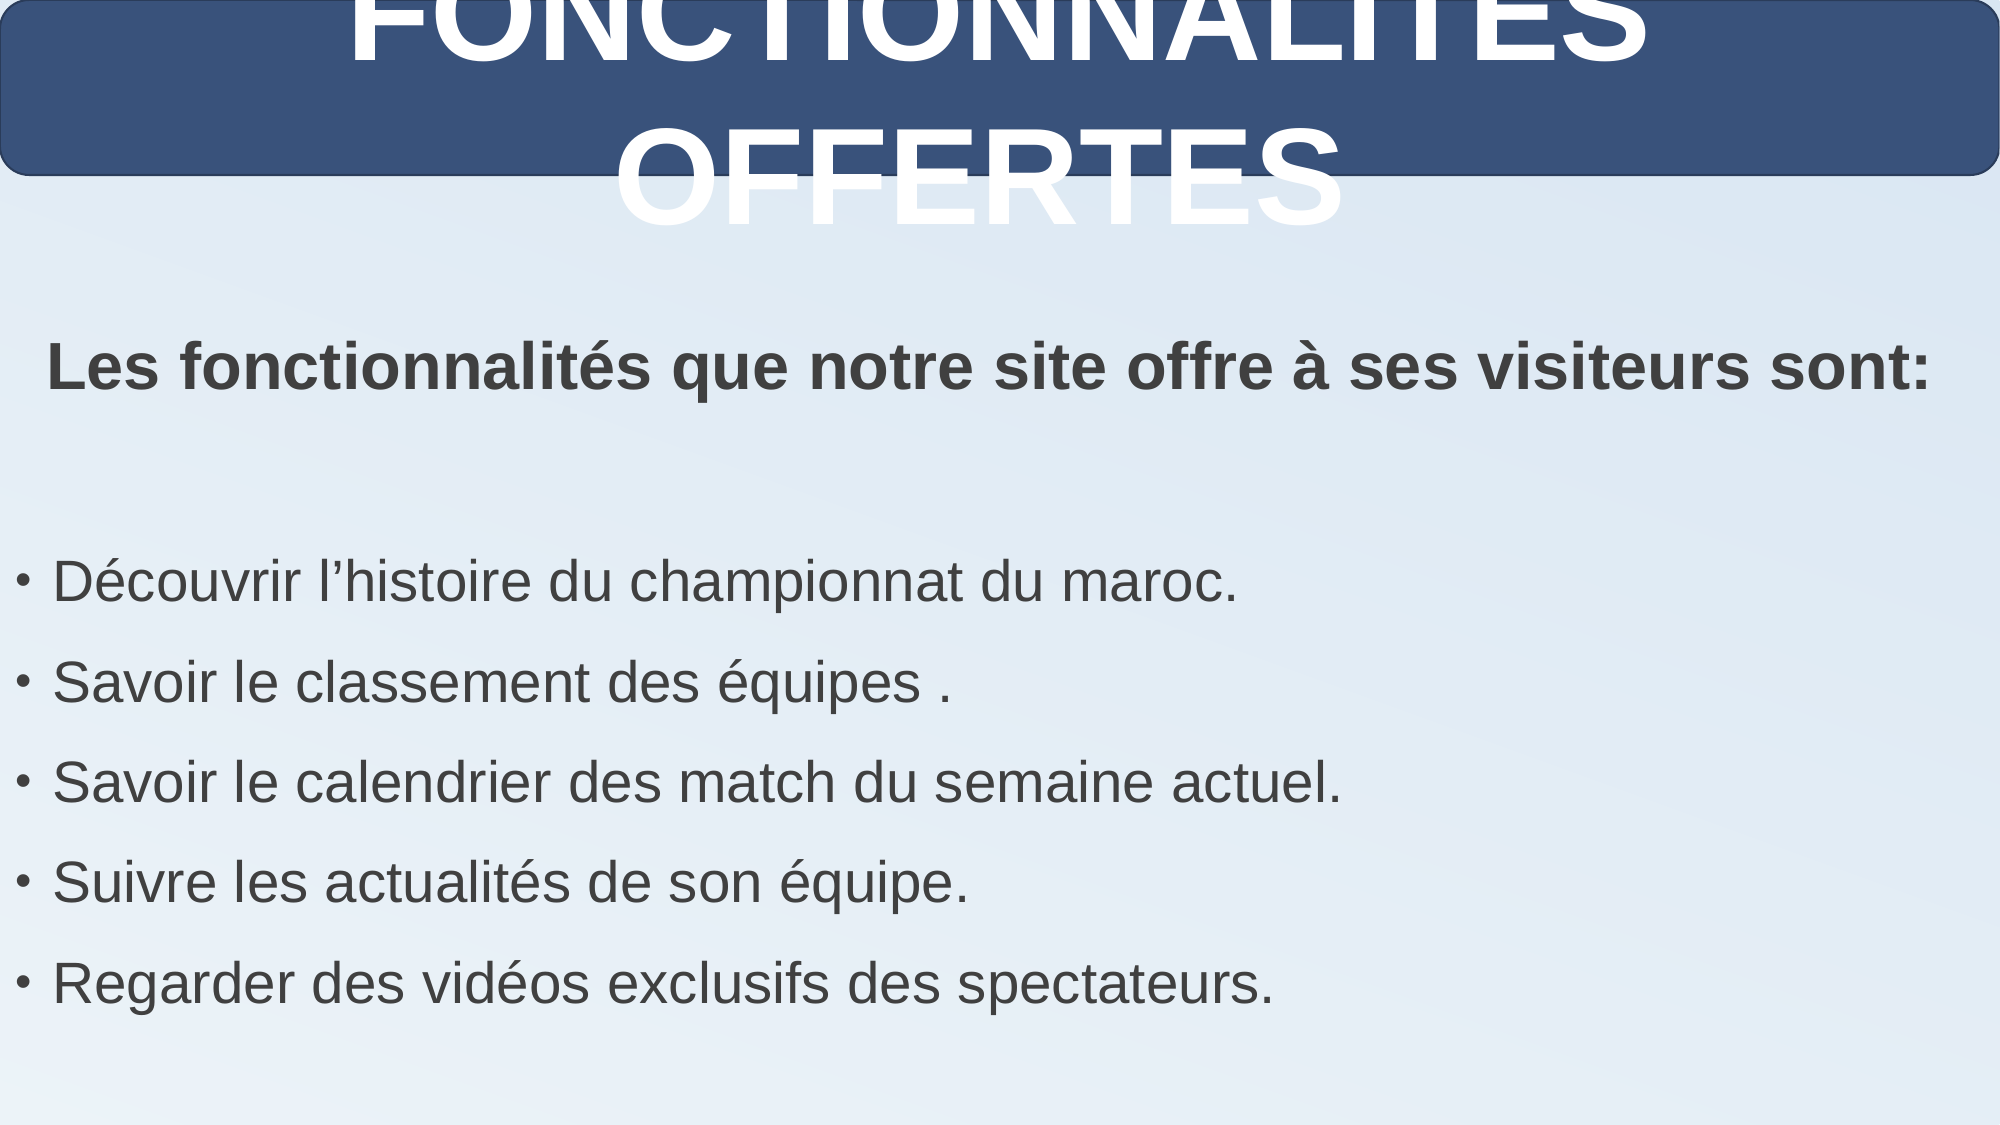

FONCTIONNALITES OFFERTES
Les fonctionnalités que notre site offre à ses visiteurs sont:

Découvrir l’histoire du championnat du maroc.
Savoir le classement des équipes .
Savoir le calendrier des match du semaine actuel.
Suivre les actualités de son équipe.
Regarder des vidéos exclusifs des spectateurs.